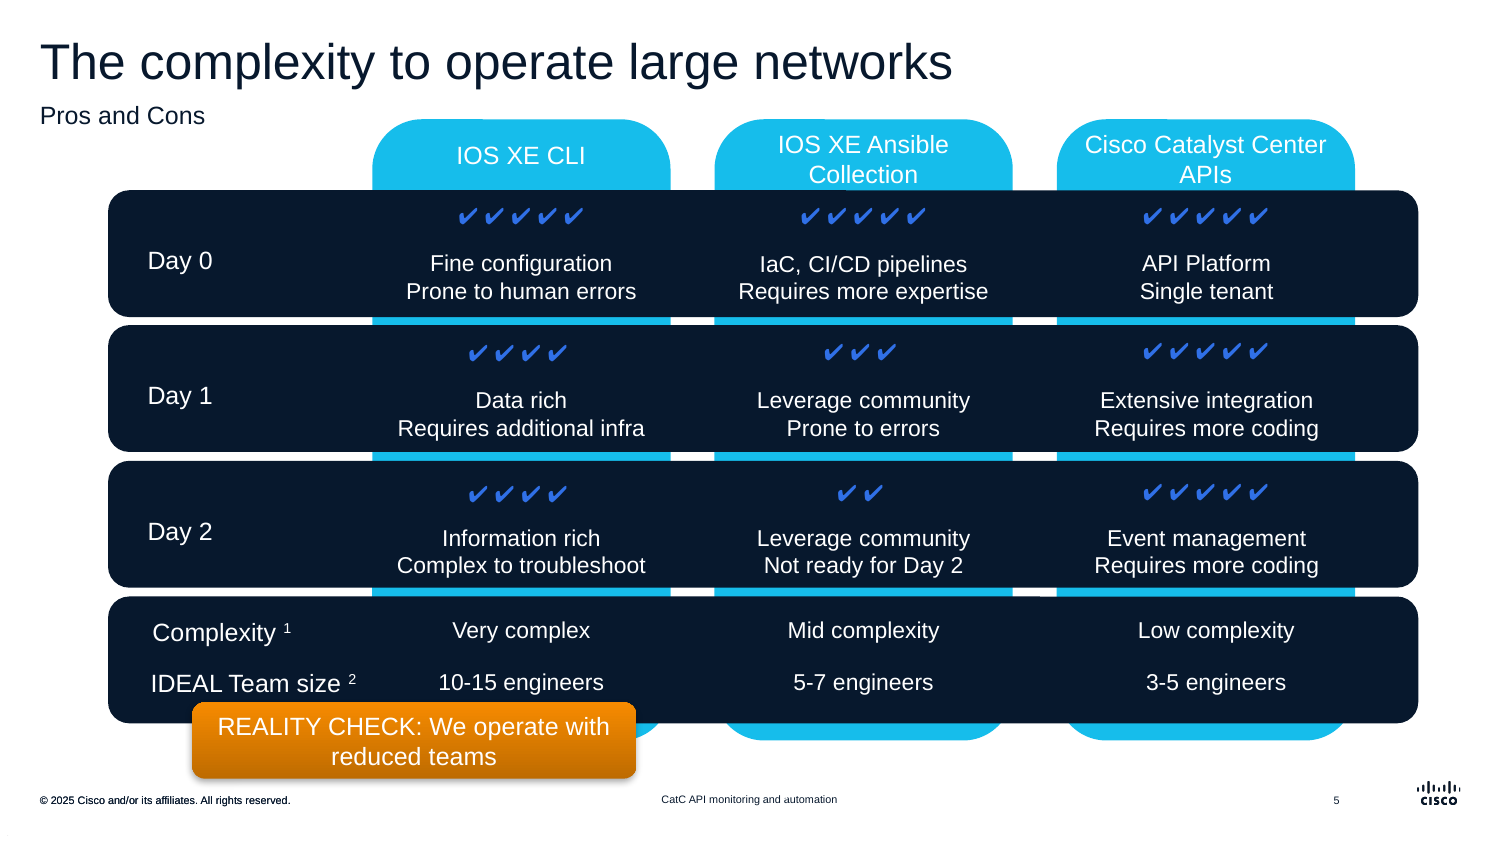

# The complexity to operate large networks
Pros and Cons

IOS XE Ansible Collection
Cisco Catalyst Center APIs
IOS XE CLI

✔︎ ✔︎ ✔︎ ✔︎ ✔︎
✔︎ ✔︎ ✔︎ ✔︎ ✔︎
✔︎ ✔︎ ✔︎ ✔︎ ✔︎
Day 0
Fine configuration
Prone to human errors
API Platform
Single tenant
IaC, CI/CD pipelines
Requires more expertise

✔︎ ✔︎ ✔︎ ✔︎ ✔︎
✔︎ ✔︎ ✔︎
✔︎ ✔︎ ✔︎ ✔︎
Day 1
Data rich
Requires additional infra
Extensive integration
Requires more coding
Leverage community
Prone to errors

✔︎ ✔︎ ✔︎ ✔︎ ✔︎
✔︎ ✔︎
✔︎ ✔︎ ✔︎ ✔︎
Day 2
Information rich
Complex to troubleshoot
Event management
Requires more coding
Leverage community
Not ready for Day 2

Complexity 1
Very complex
Mid complexity
Low complexity
IDEAL Team size 2
10-15 engineers
5-7 engineers
3-5 engineers
REALITY CHECK: We operate with reduced teams
Source: Own research with public data from top 100 customers and service providers, 2024
1 - Network size: 20,000 devices in a single campus
2 – Necessary team to support single campus
CatC API monitoring and automation
5